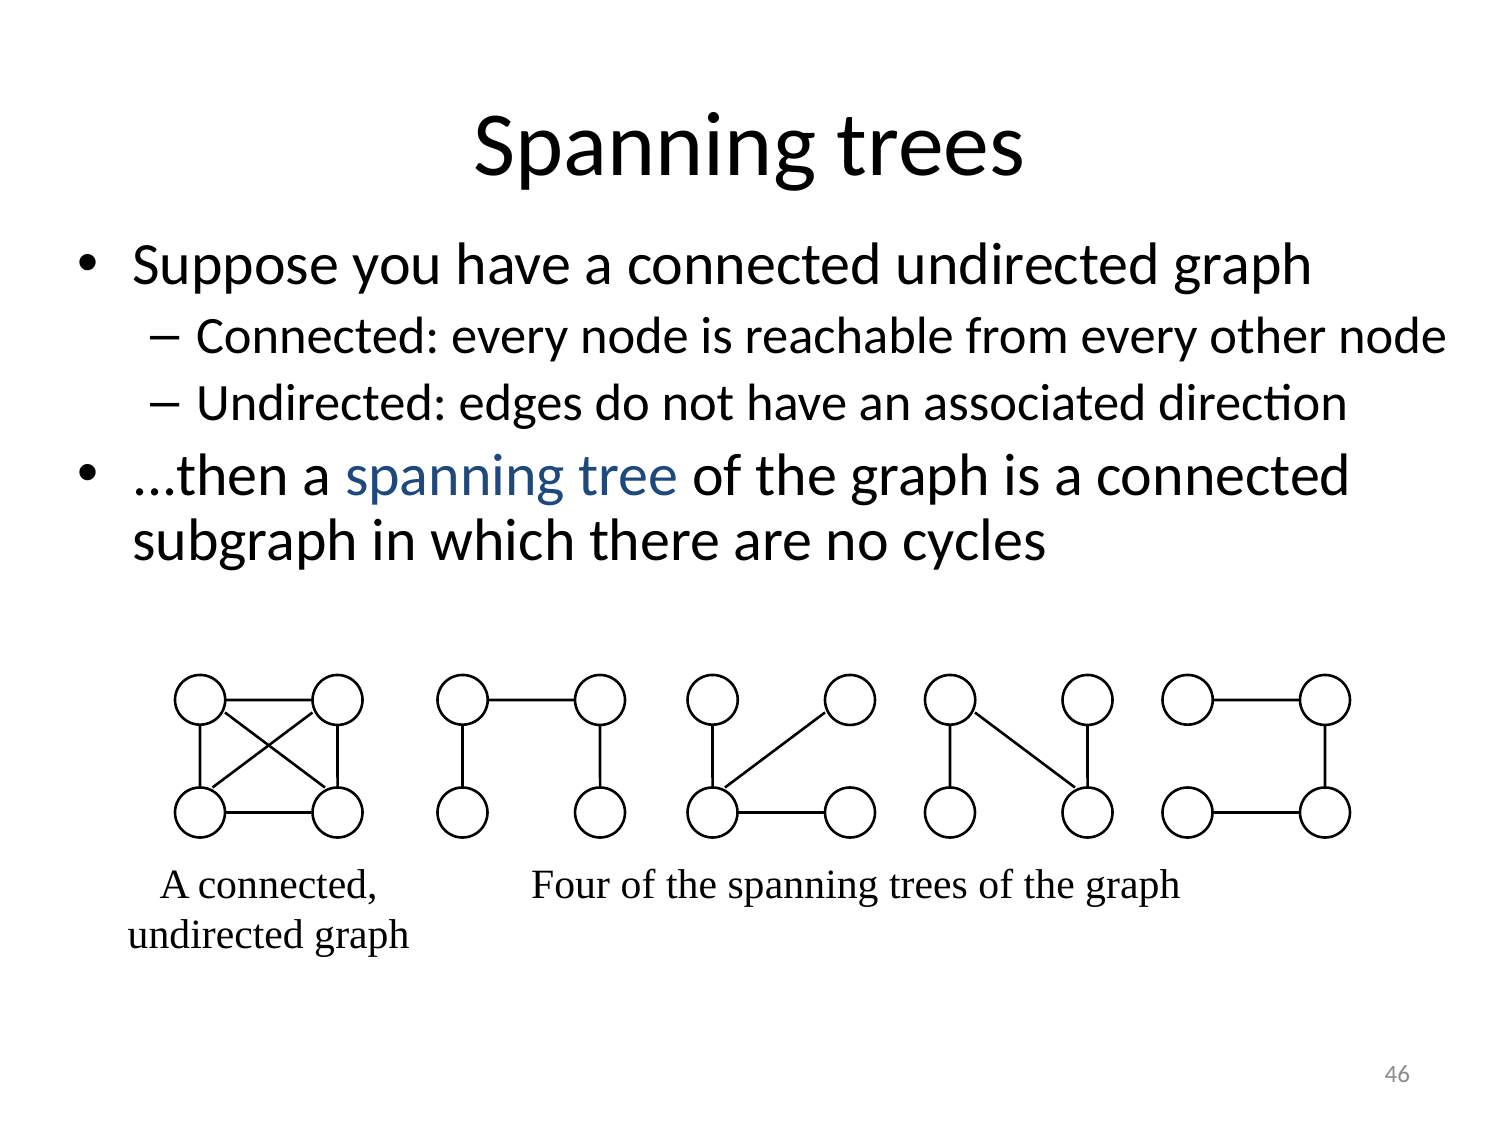

# Spanning trees
Suppose you have a connected undirected graph
Connected: every node is reachable from every other node
Undirected: edges do not have an associated direction
...then a spanning tree of the graph is a connected subgraph in which there are no cycles

A connected,
undirected graph

Four of the spanning trees of the graph
46